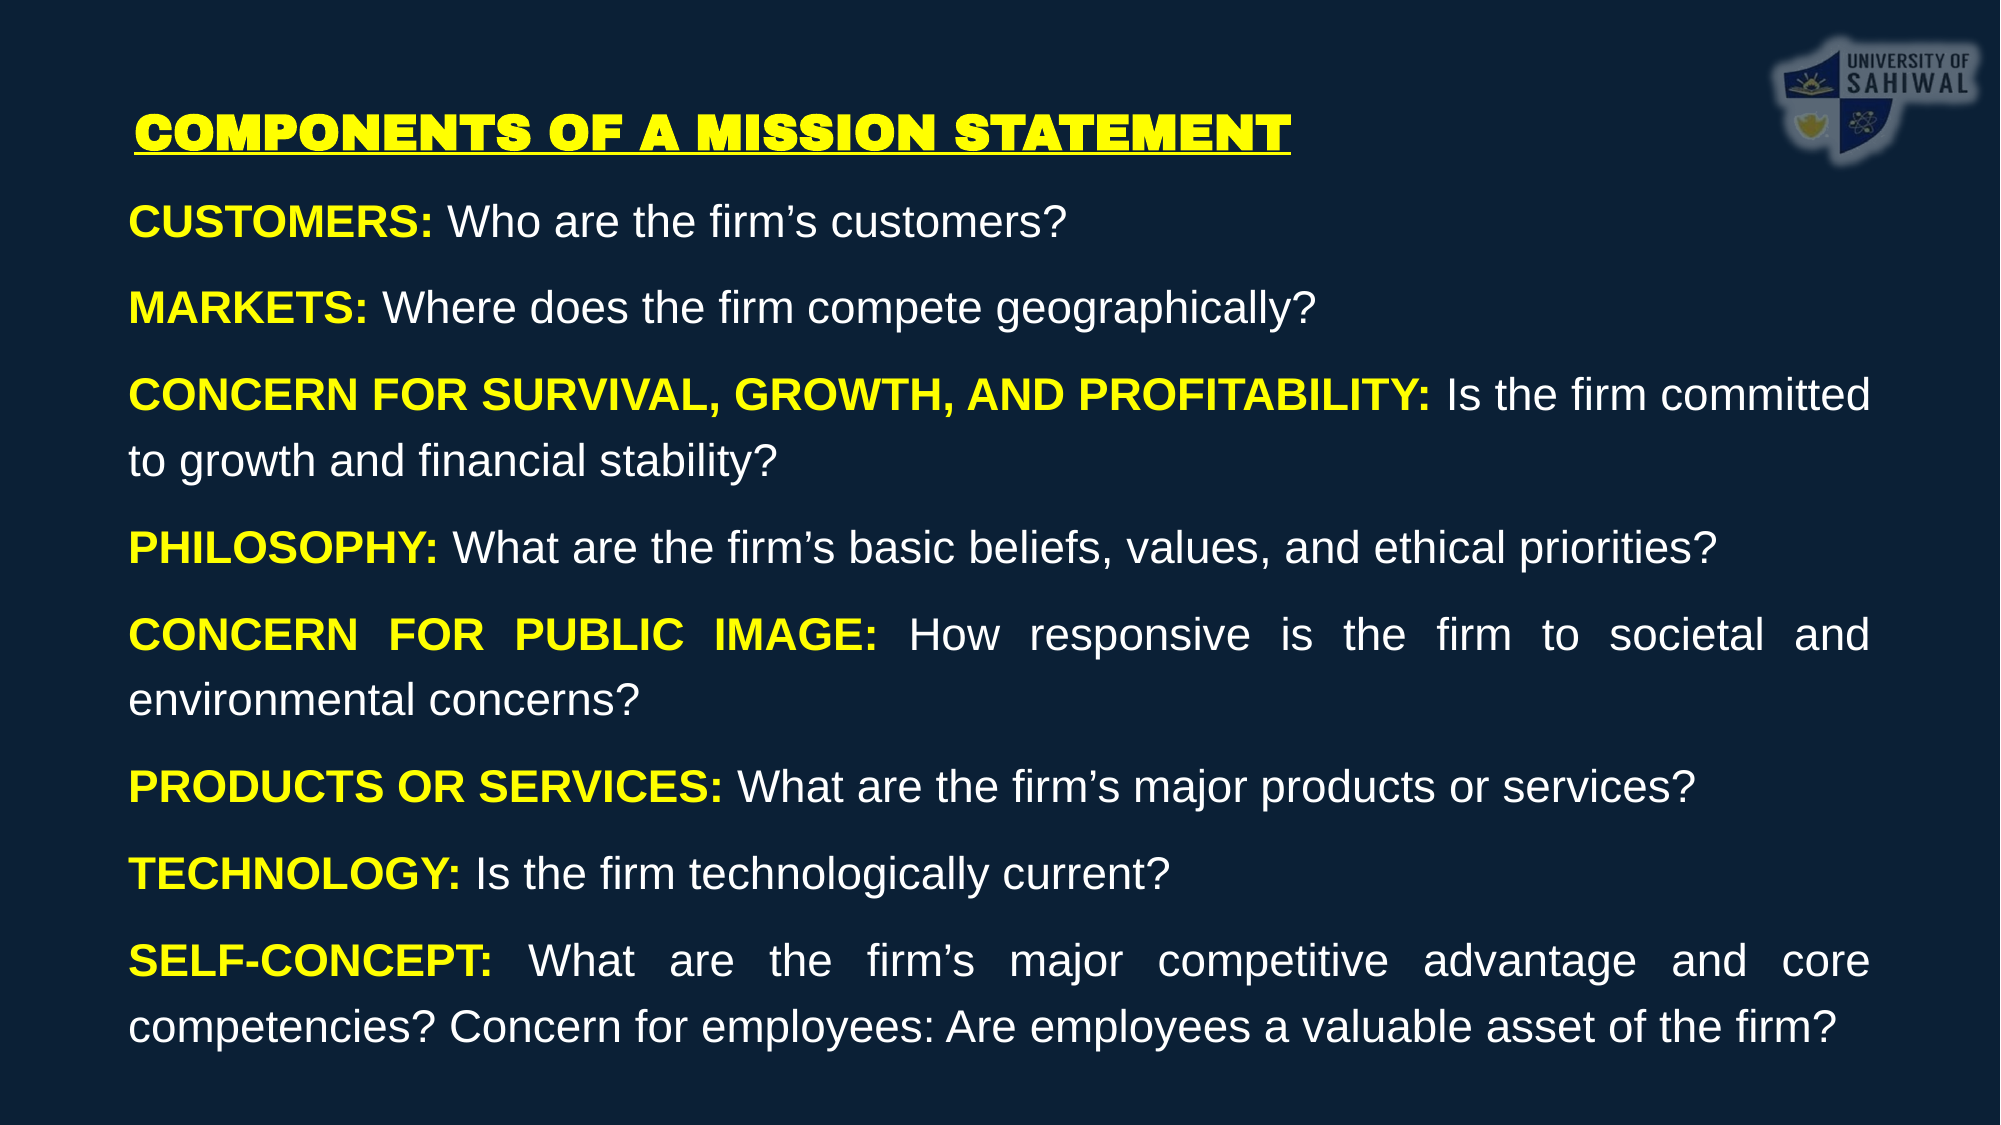

COMPONENTS OF A MISSION STATEMENT
CUSTOMERS: Who are the firm’s customers?
MARKETS: Where does the firm compete geographically?
CONCERN FOR SURVIVAL, GROWTH, AND PROFITABILITY: Is the firm committed to growth and financial stability?
PHILOSOPHY: What are the firm’s basic beliefs, values, and ethical priorities?
CONCERN FOR PUBLIC IMAGE: How responsive is the firm to societal and environmental concerns?
PRODUCTS OR SERVICES: What are the firm’s major products or services?
TECHNOLOGY: Is the firm technologically current?
SELF-CONCEPT: What are the firm’s major competitive advantage and core competencies? Concern for employees: Are employees a valuable asset of the firm?